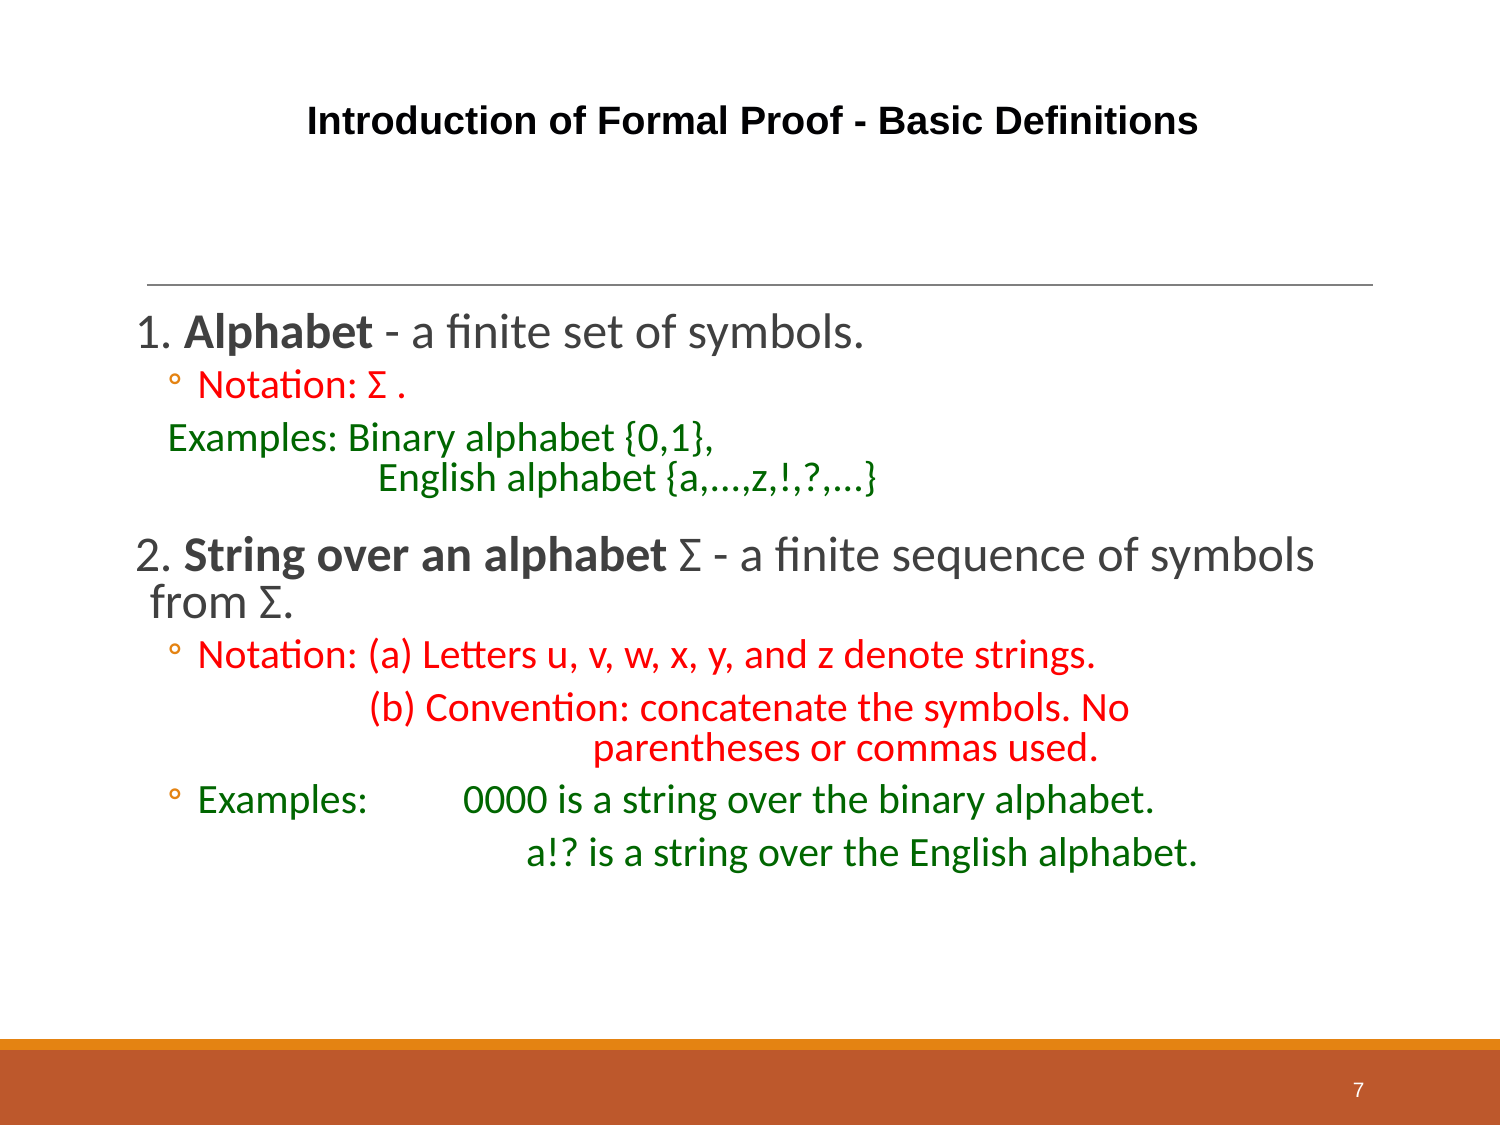

# Introduction of Formal Proof - Basic Definitions
1. Alphabet - a finite set of symbols.
Notation: Σ .
Examples: Binary alphabet {0,1},
                   English alphabet {a,...,z,!,?,...}
2. String over an alphabet Σ - a finite sequence of symbols from Σ.
Notation: (a) Letters u, v, w, x, y, and z denote strings.
	                  (b) Convention: concatenate the symbols. No 			          parentheses or commas used.
Examples:          0000 is a string over the binary alphabet.
			   a!? is a string over the English alphabet.

7